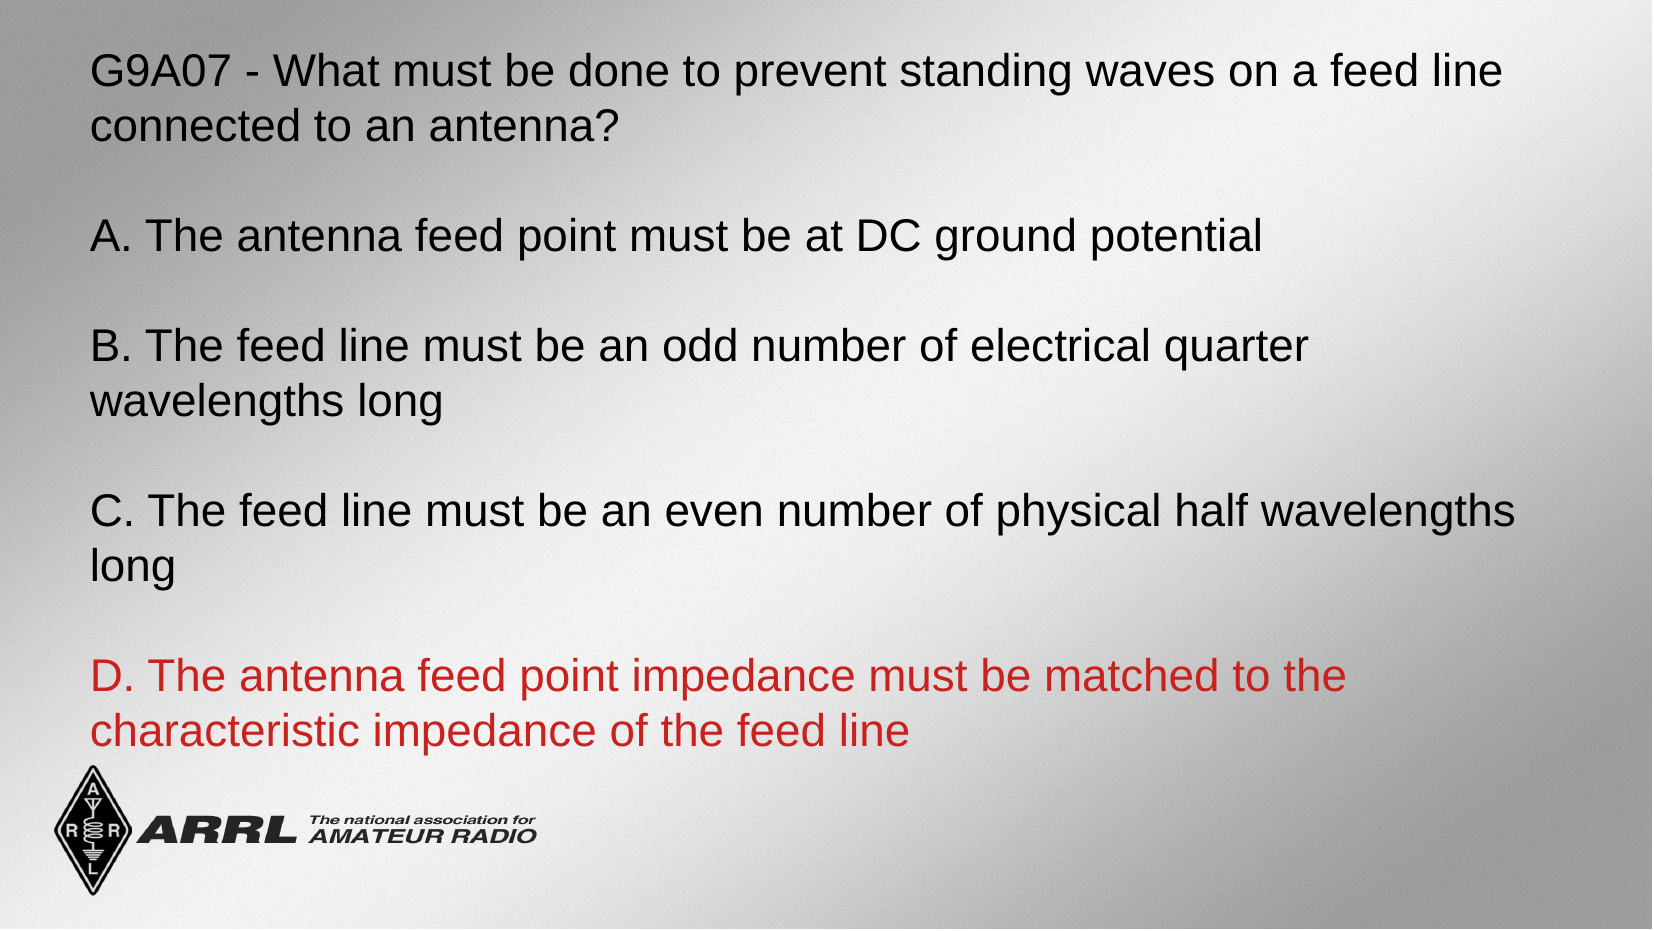

G9A07 - What must be done to prevent standing waves on a feed line connected to an antenna?

A. The antenna feed point must be at DC ground potential

B. The feed line must be an odd number of electrical quarter wavelengths long

C. The feed line must be an even number of physical half wavelengths long

D. The antenna feed point impedance must be matched to the characteristic impedance of the feed line